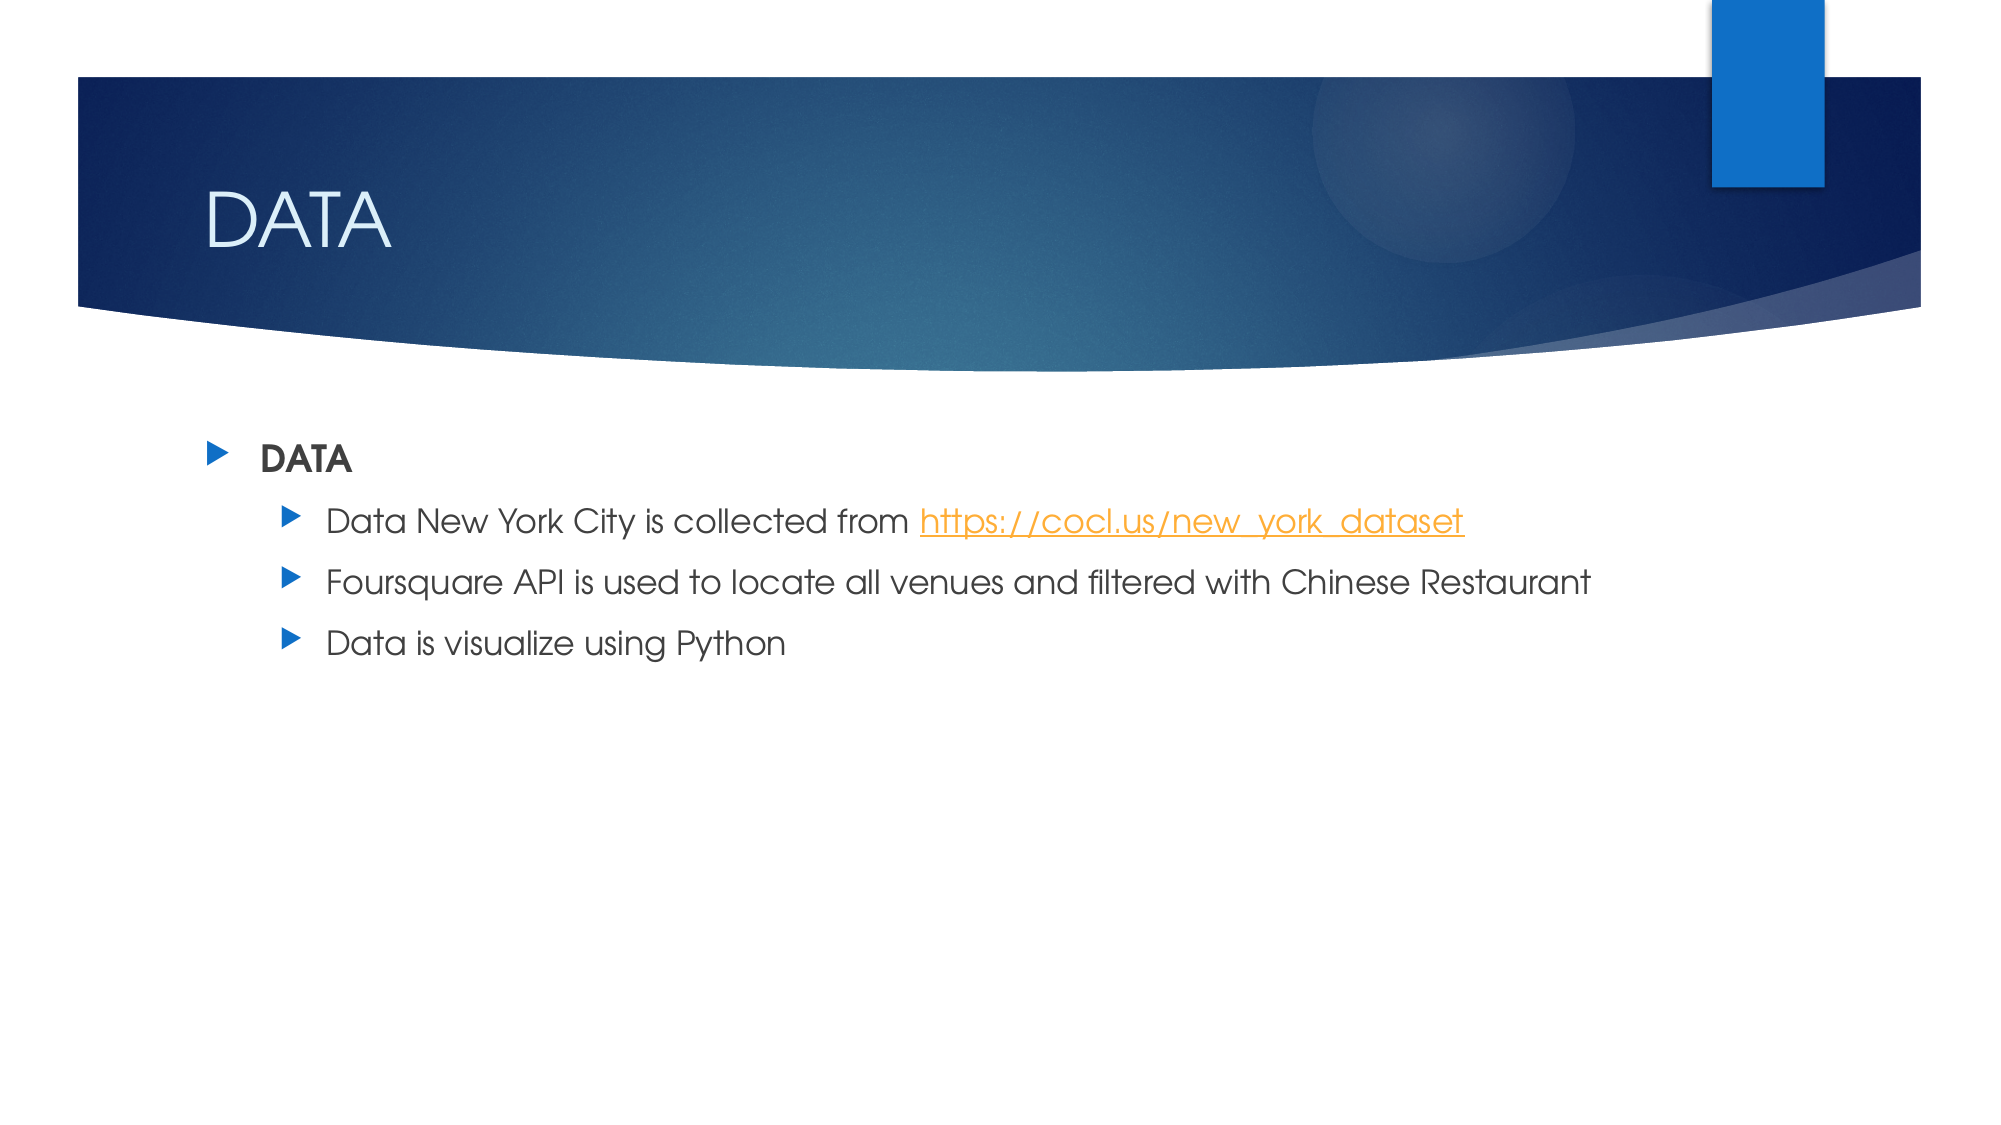

# DATA
DATA
Data New York City is collected from https://cocl.us/new_york_dataset
Foursquare API is used to locate all venues and filtered with Chinese Restaurant
Data is visualize using Python